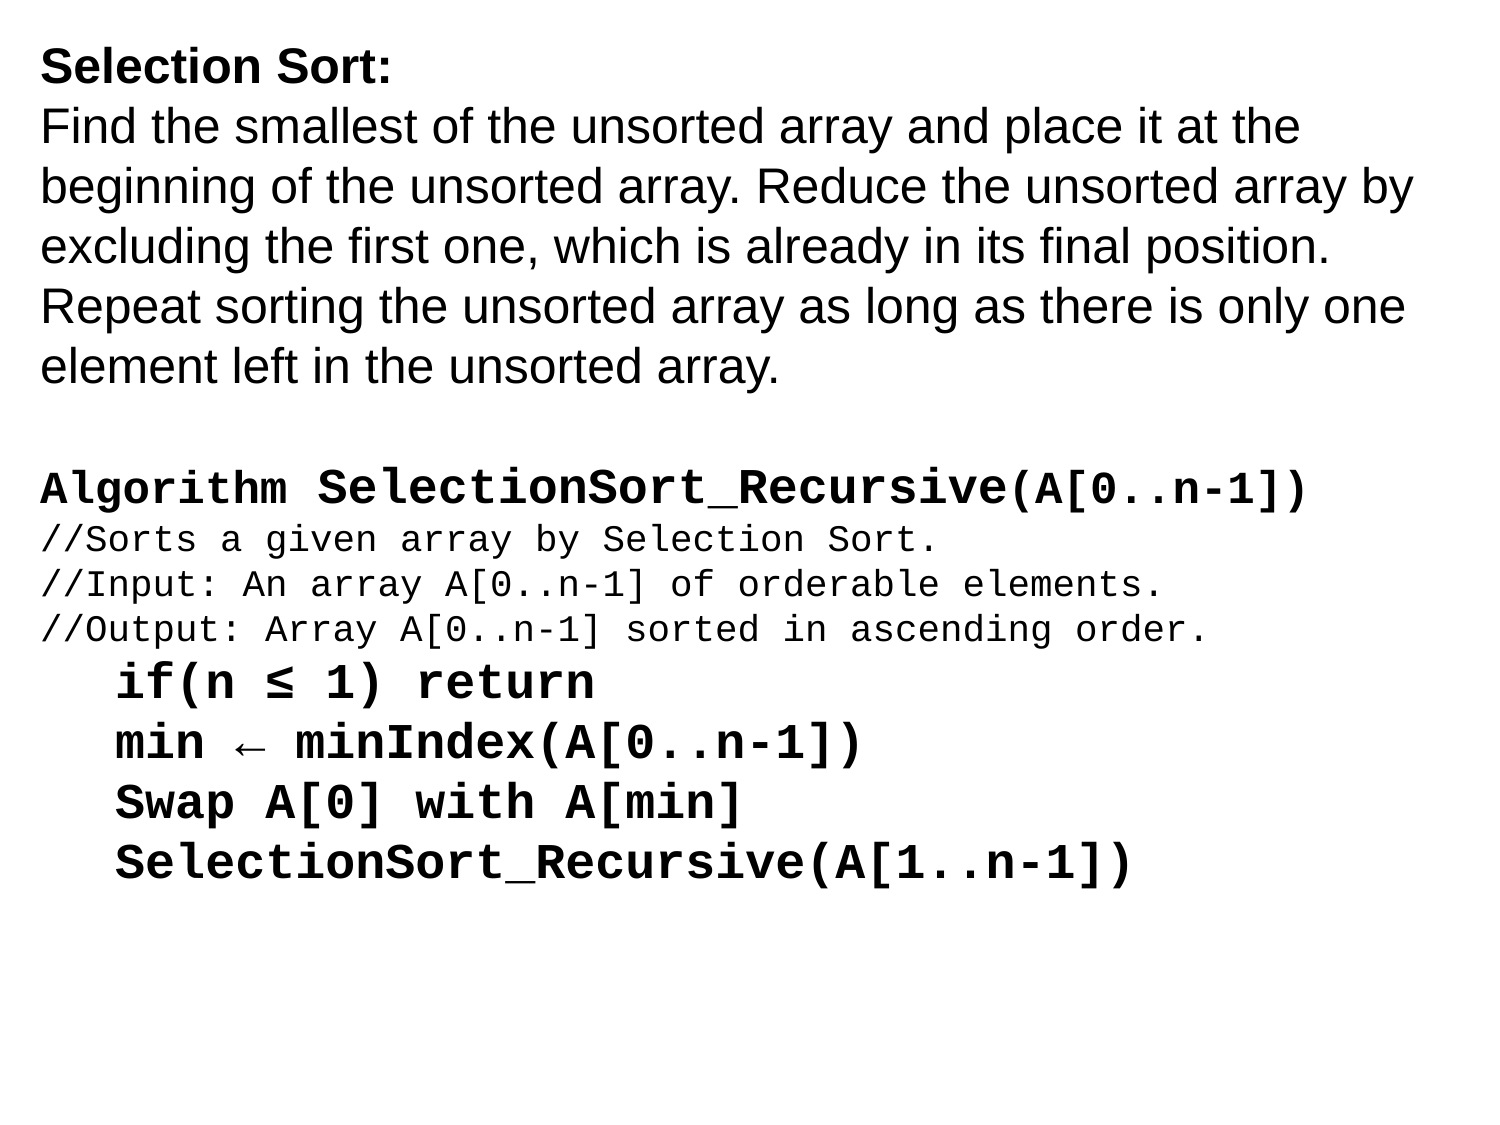

Selection Sort:
Find the smallest of the unsorted array and place it at the beginning of the unsorted array. Reduce the unsorted array by excluding the first one, which is already in its final position. Repeat sorting the unsorted array as long as there is only one element left in the unsorted array.

Algorithm SelectionSort_Recursive(A[0..n-1])
//Sorts a given array by Selection Sort.
//Input: An array A[0..n-1] of orderable elements.
//Output: Array A[0..n-1] sorted in ascending order.
if(n ≤ 1) return
min ← minIndex(A[0..n-1])
Swap A[0] with A[min]
SelectionSort_Recursive(A[1..n-1])